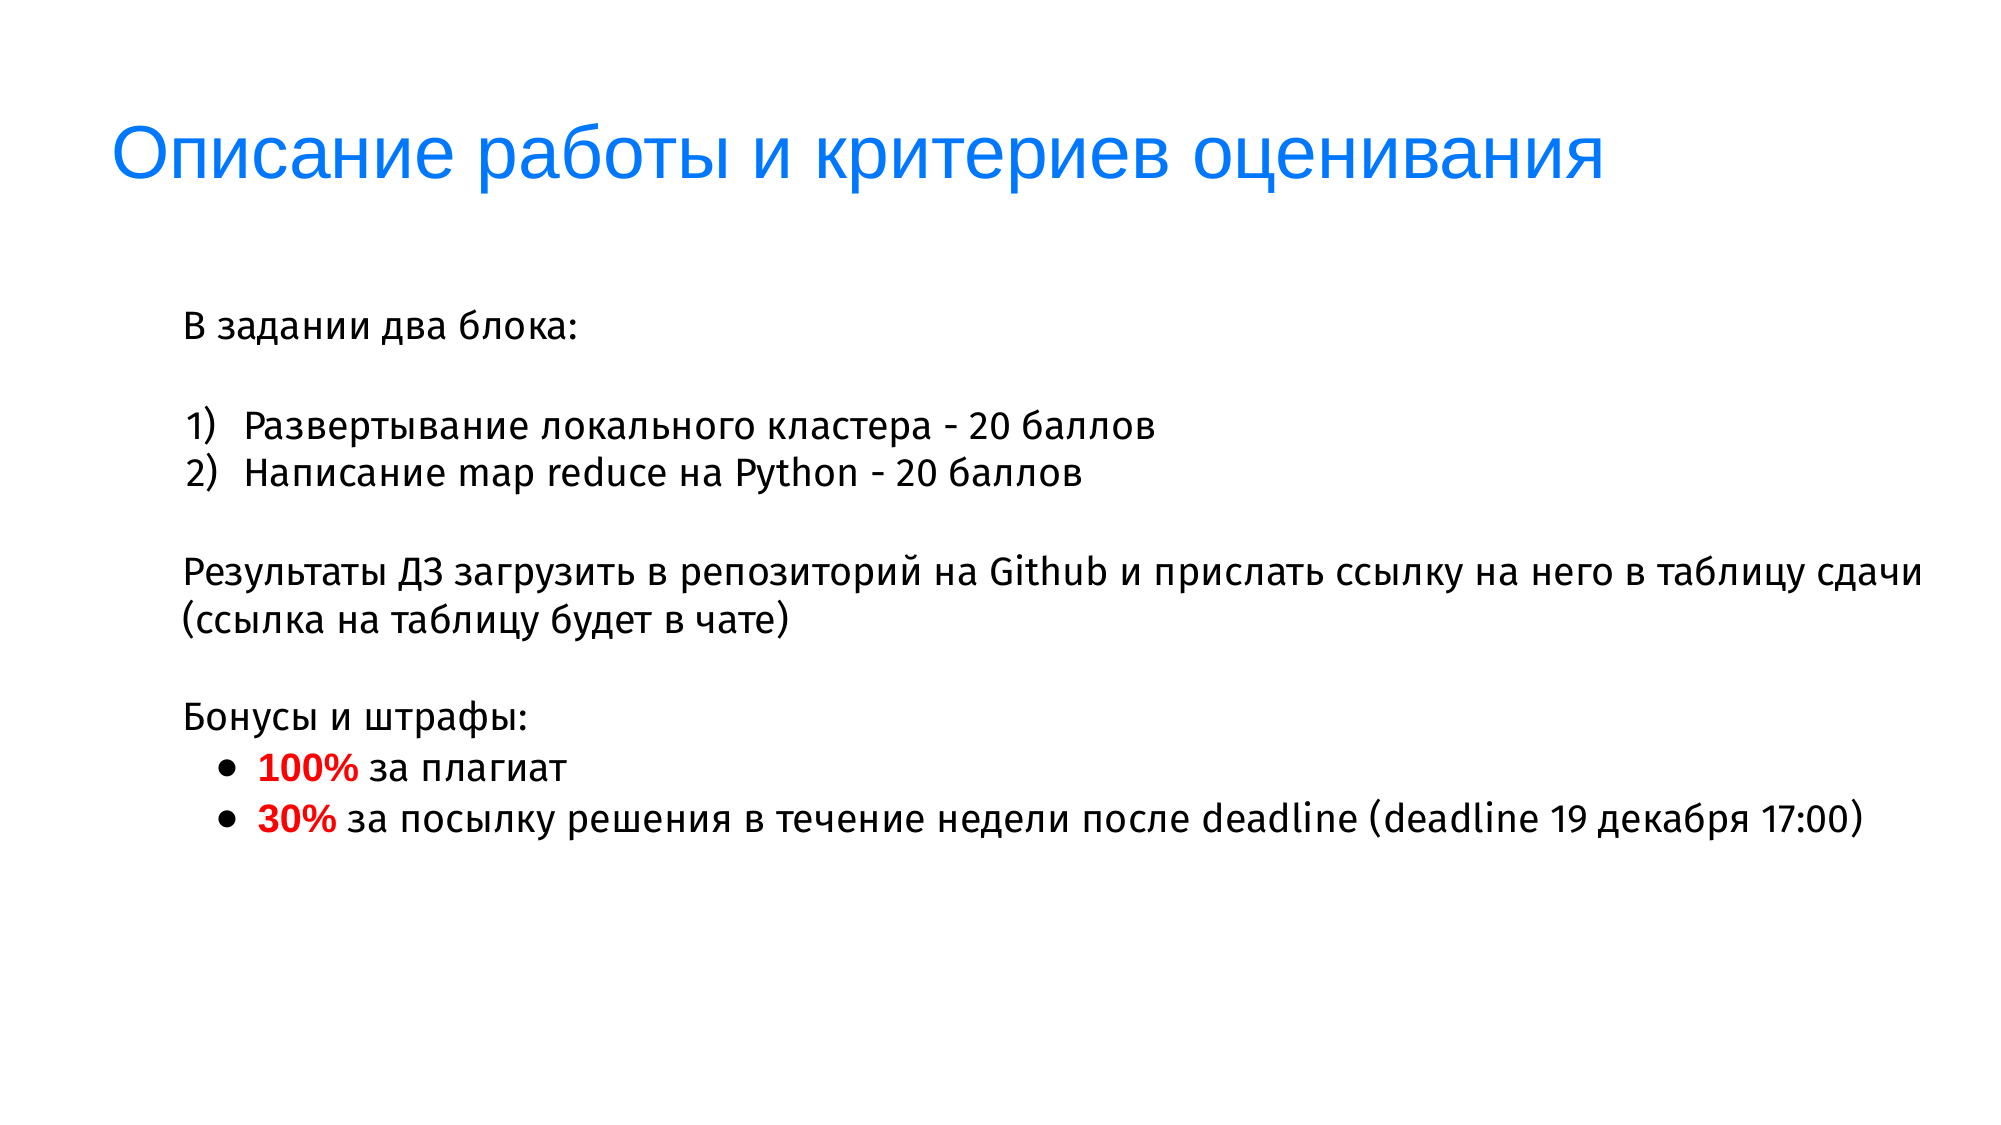

# Описание работы и критериев оценивания
В задании два блока:

Развертывание локального кластера - 20 баллов
Написание map reduce на Python - 20 баллов

Результаты ДЗ загрузить в репозиторий на Github и прислать ссылку на него в таблицу сдачи (ссылка на таблицу будет в чате)

Бонусы и штрафы:
100% за плагиат
30% за посылку решения в течение недели после deadline (deadline 19 декабря 17:00)